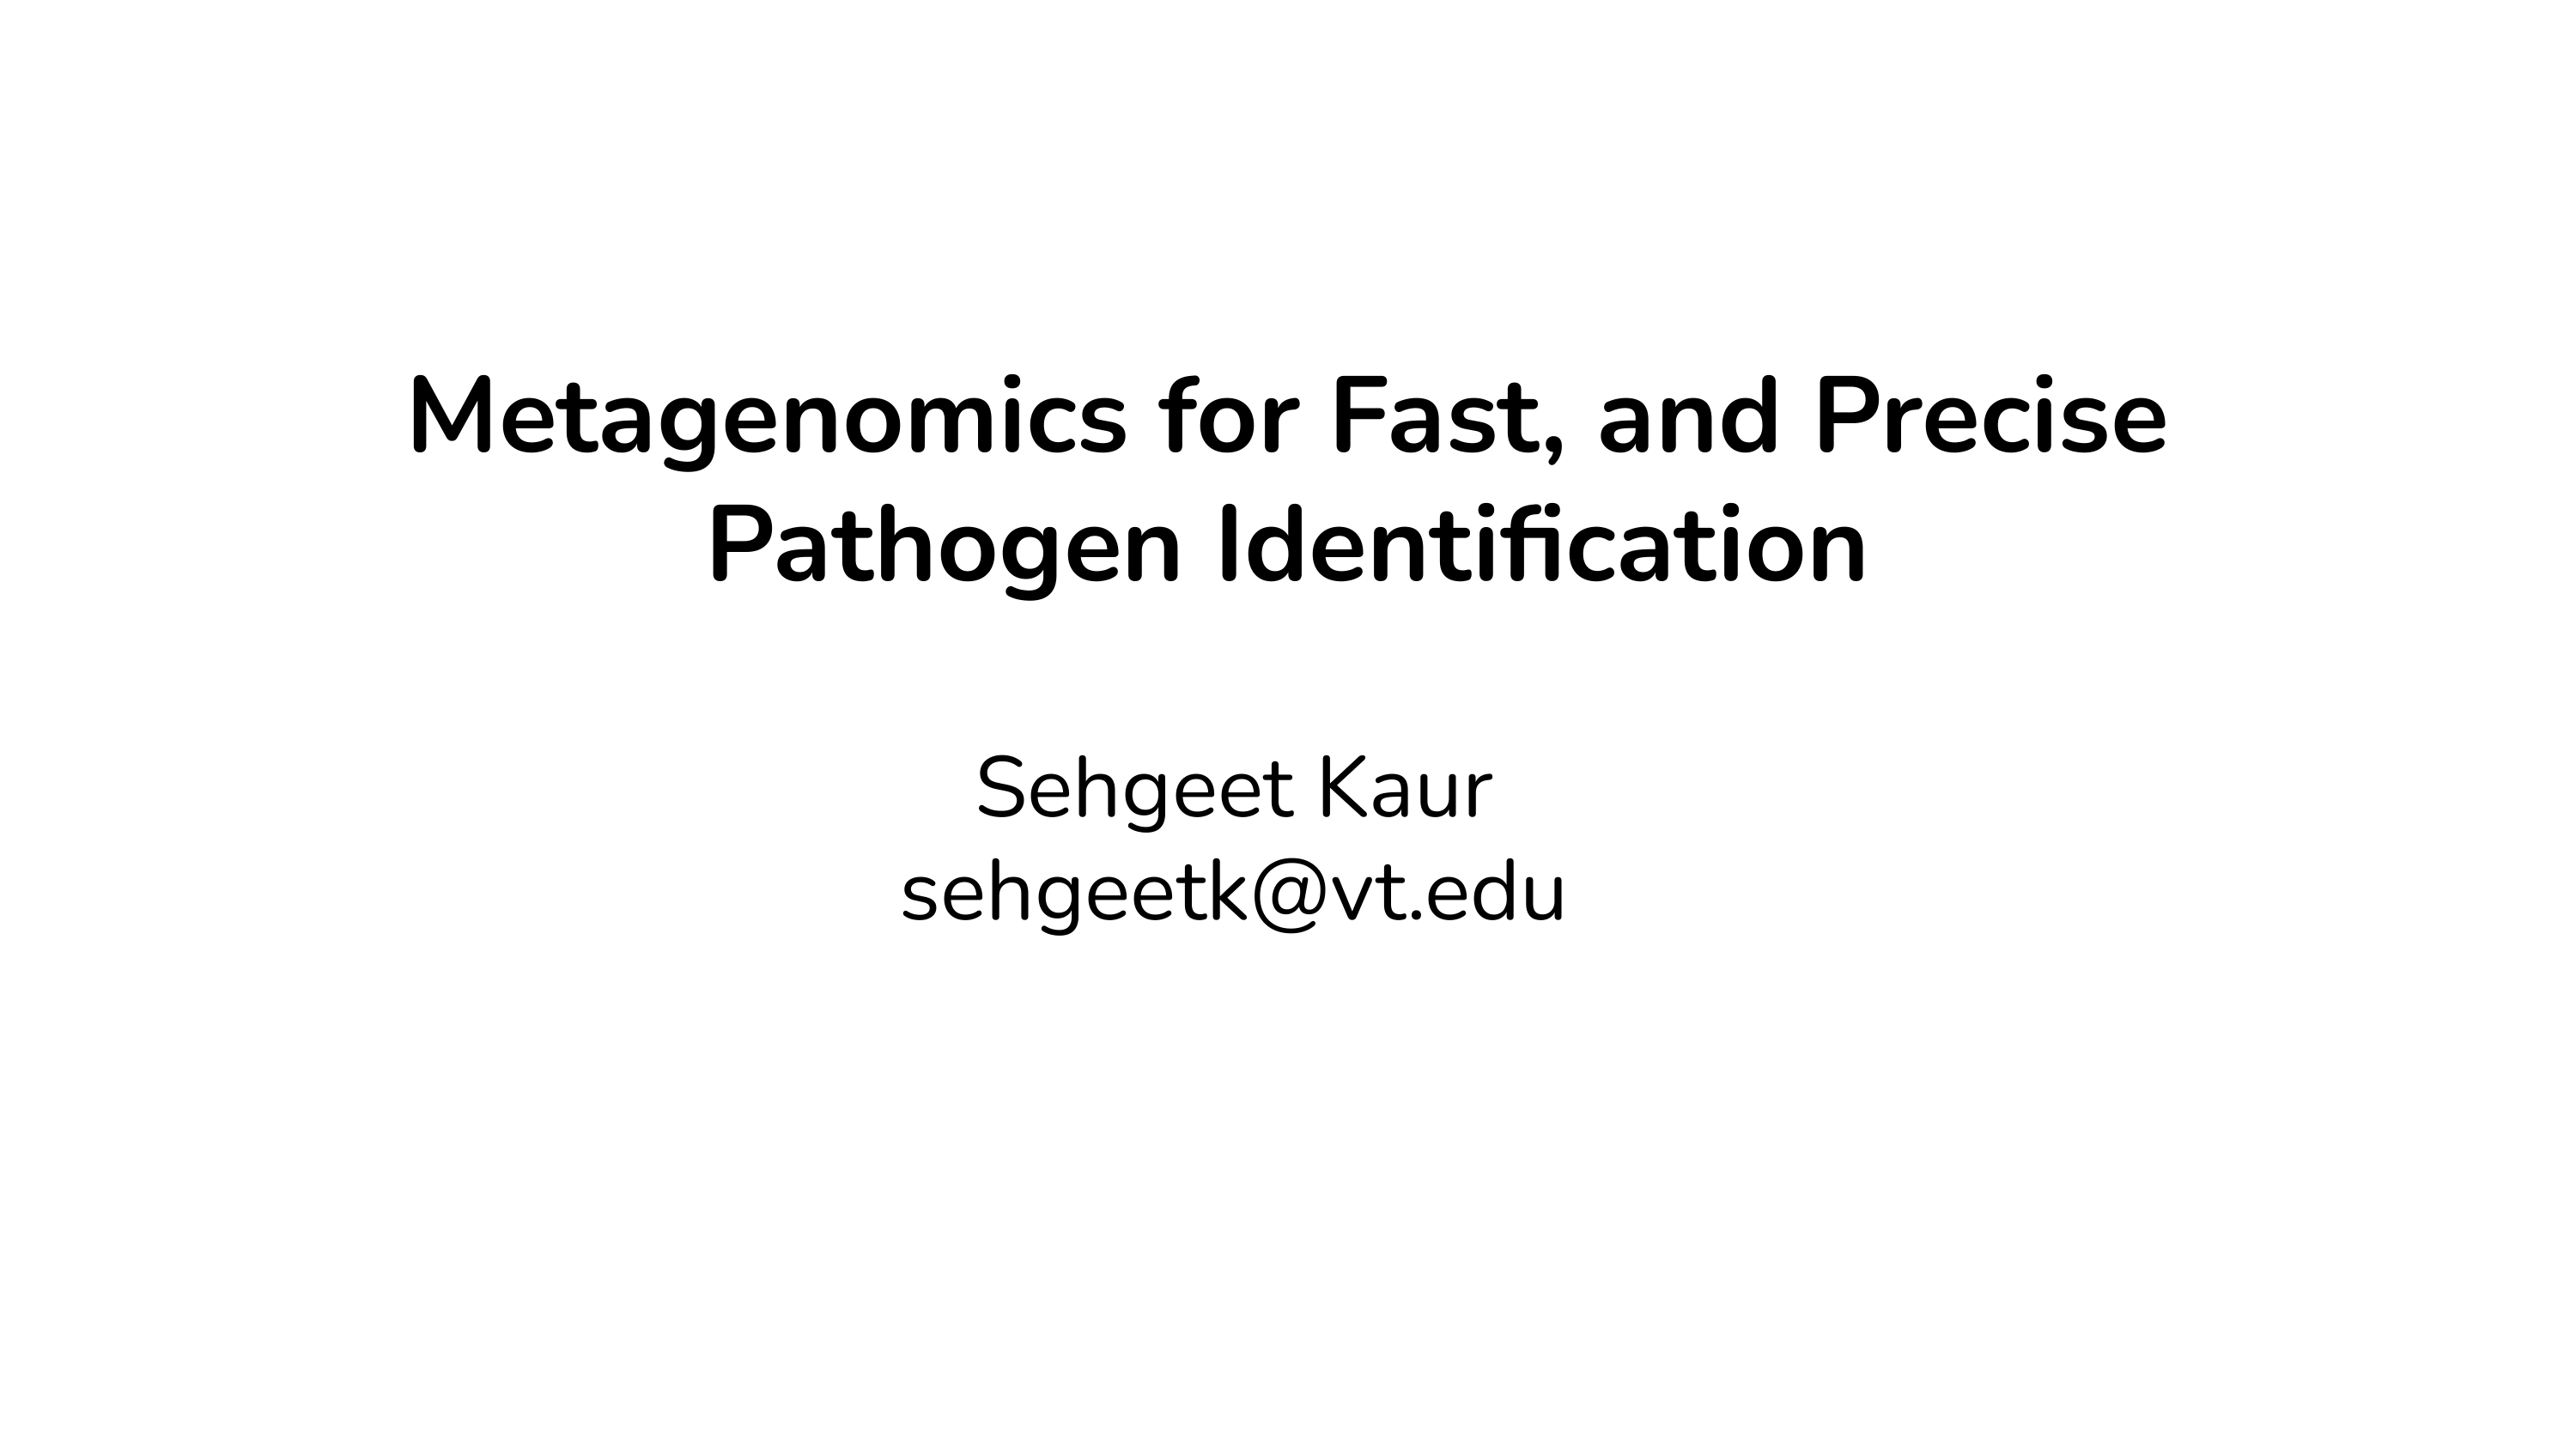

Metagenomics for Fast, and Precise Pathogen Identification
Sehgeet Kaur
sehgeetk@vt.edu